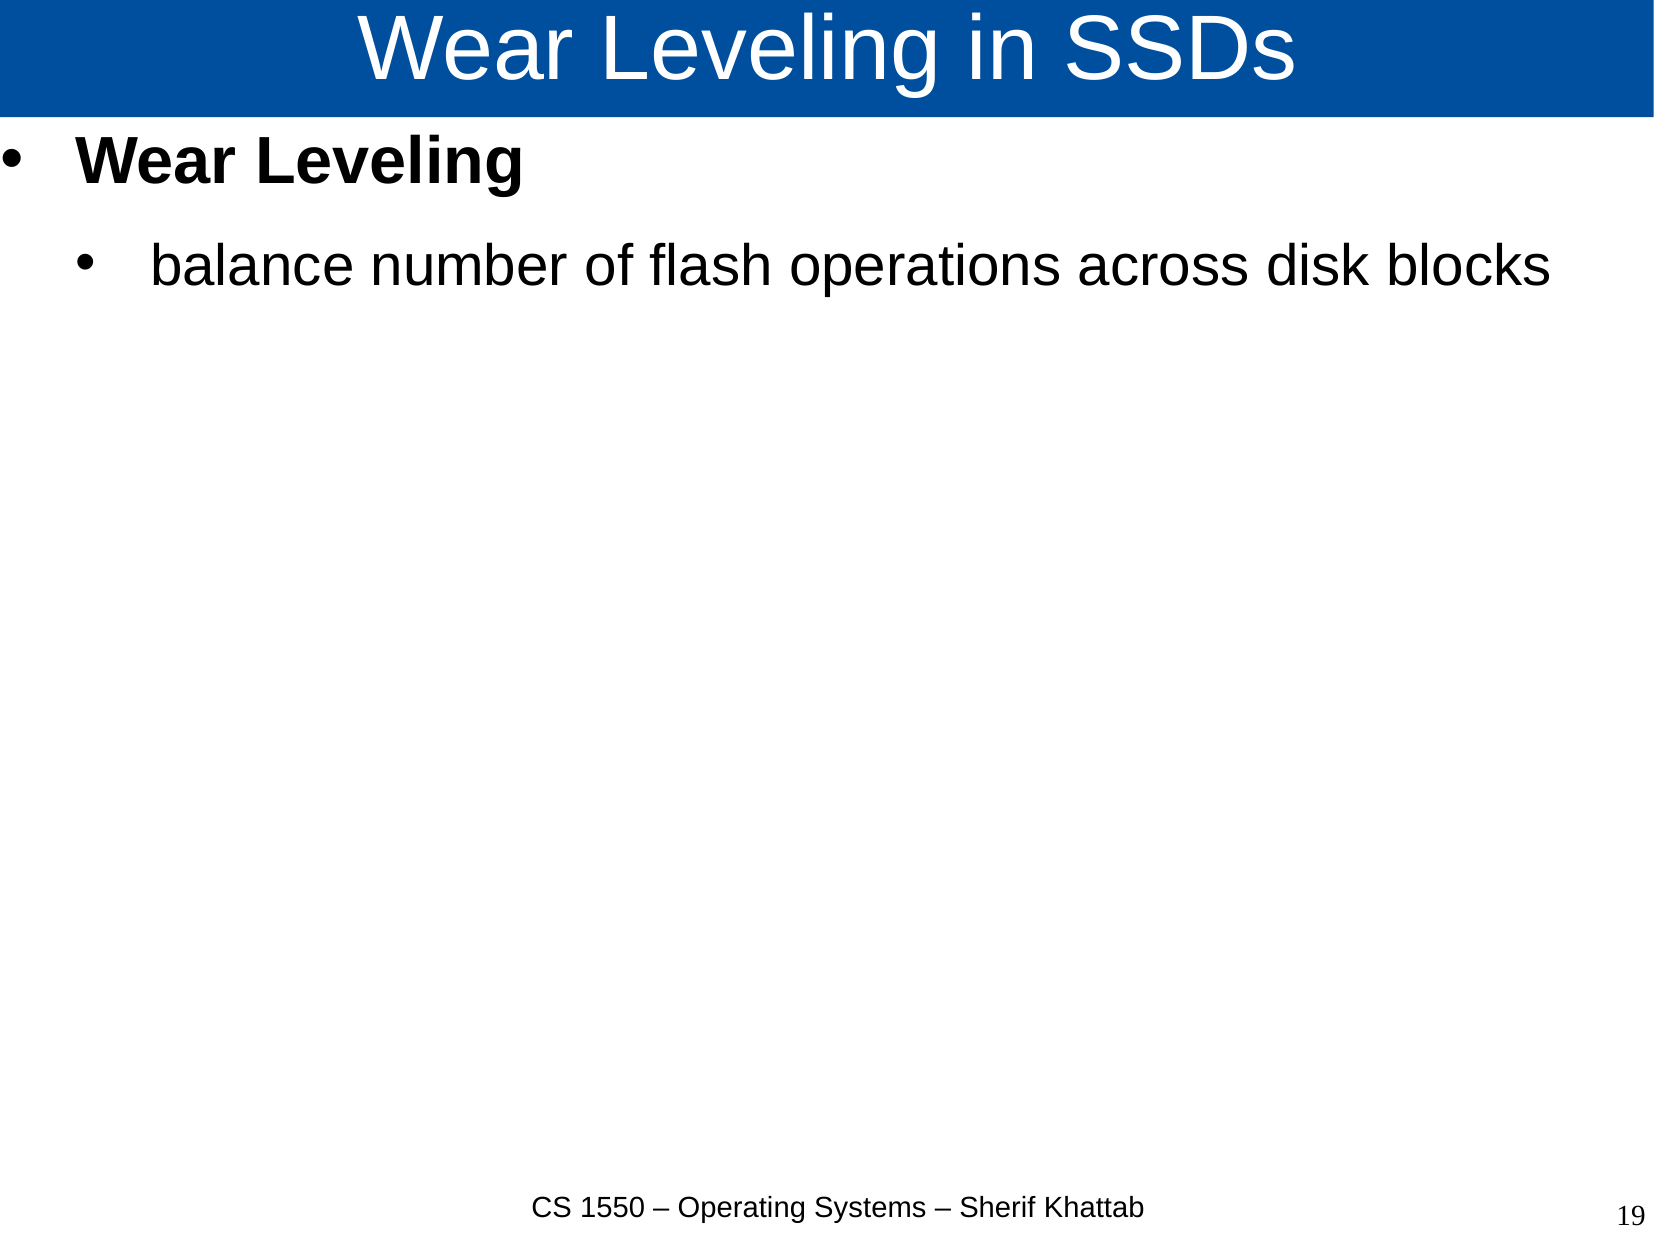

# Wear Leveling in SSDs
Wear Leveling
balance number of flash operations across disk blocks

CS 1550 – Operating Systems – Sherif Khattab
19